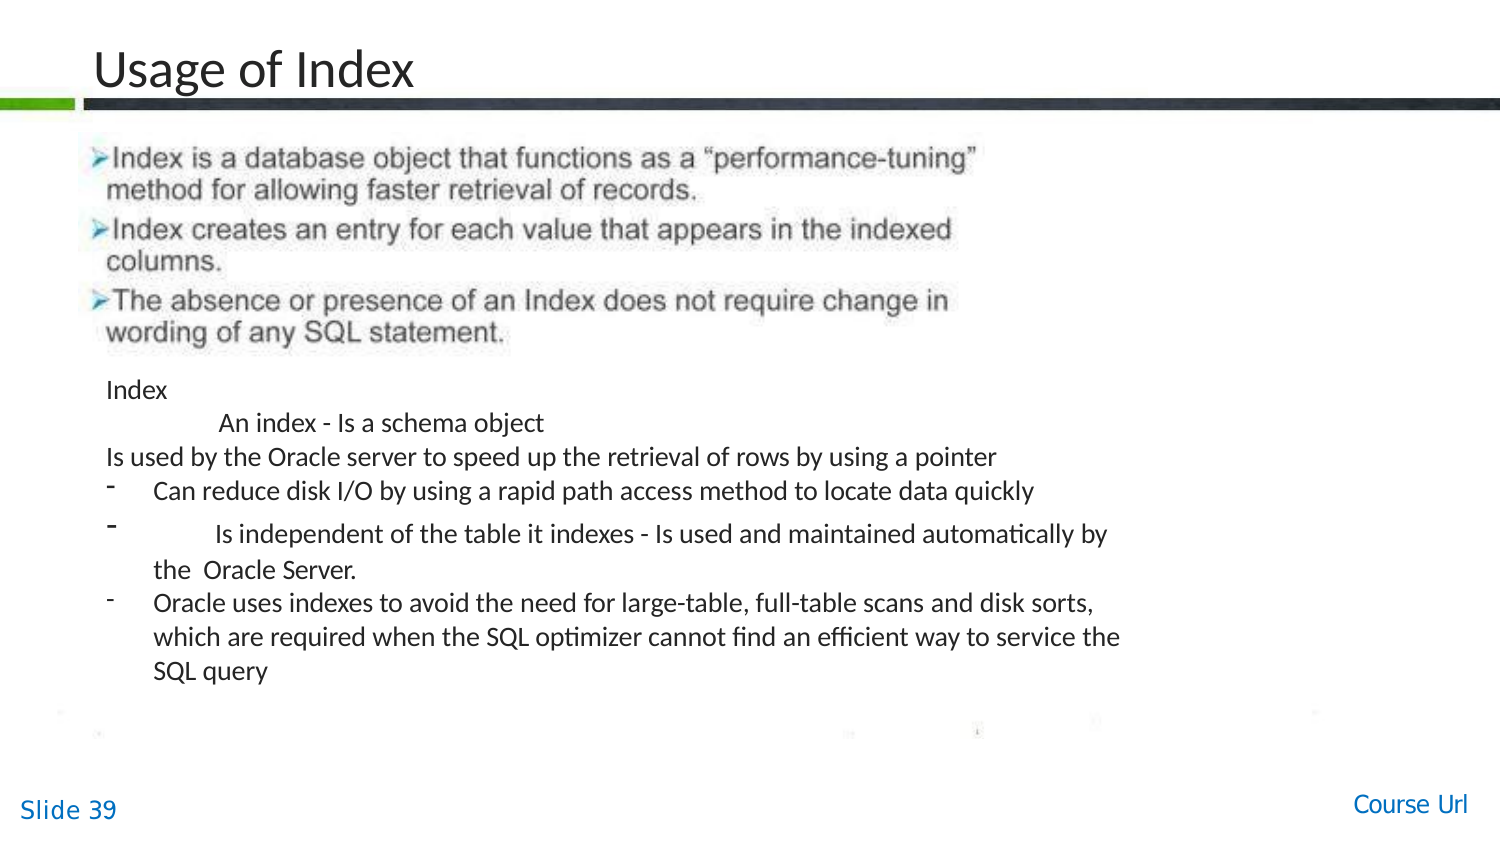

# Usage of Index

Index
An index - Is a schema object
Is used by the Oracle server to speed up the retrieval of rows by using a pointer
Can reduce disk I/O by using a rapid path access method to locate data quickly
	Is independent of the table it indexes - Is used and maintained automatically by the  Oracle Server.
Oracle uses indexes to avoid the need for large-table, full-table scans and disk sorts,  which are required when the SQL optimizer cannot find an efficient way to service the  SQL query
Course Url
Slide 39